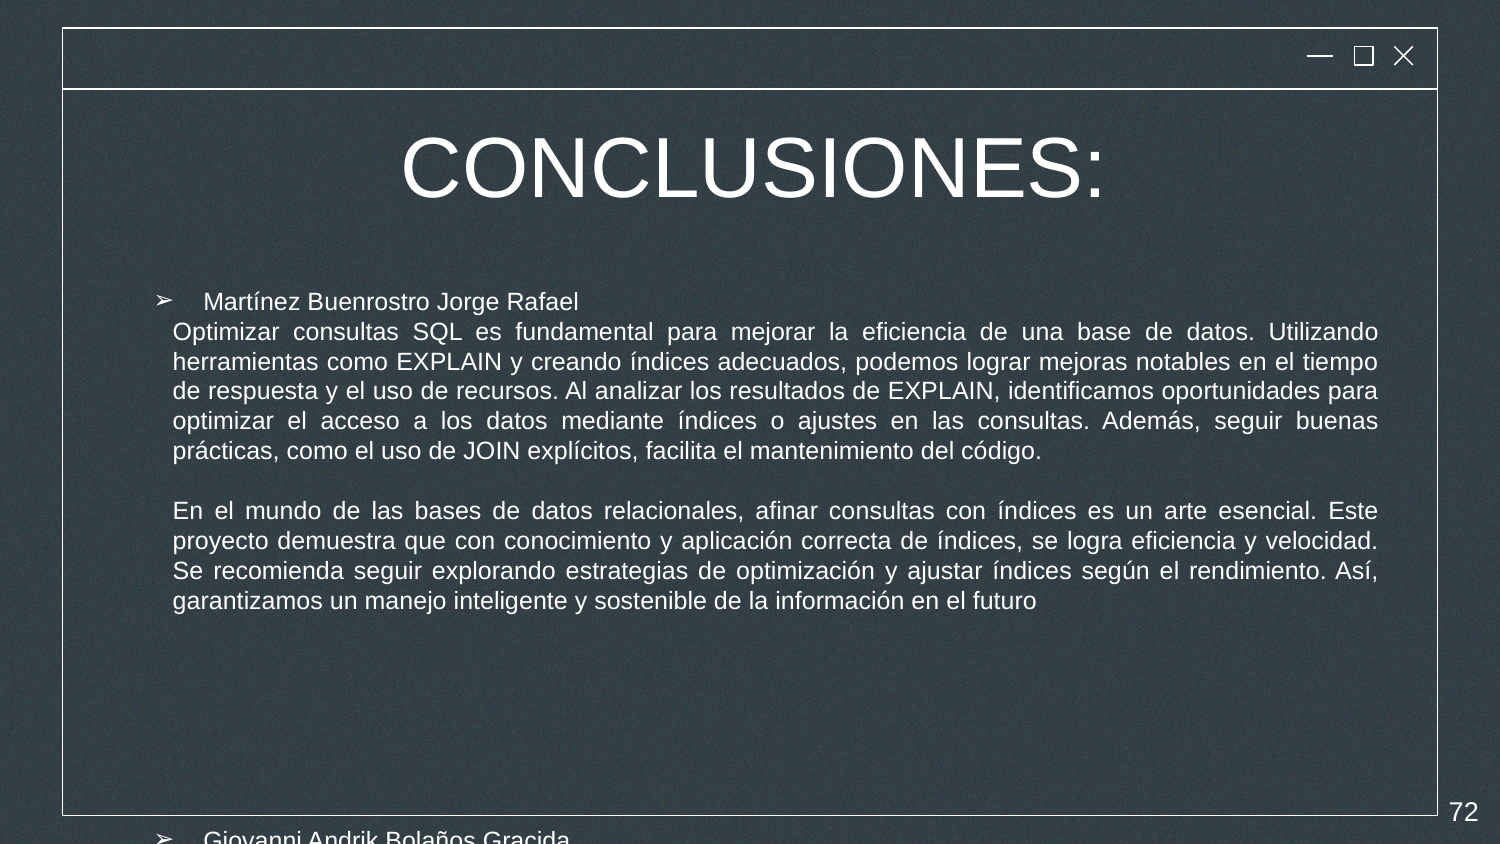

CONCLUSIONES:
Martínez Buenrostro Jorge Rafael
Optimizar consultas SQL es fundamental para mejorar la eficiencia de una base de datos. Utilizando herramientas como EXPLAIN y creando índices adecuados, podemos lograr mejoras notables en el tiempo de respuesta y el uso de recursos. Al analizar los resultados de EXPLAIN, identificamos oportunidades para optimizar el acceso a los datos mediante índices o ajustes en las consultas. Además, seguir buenas prácticas, como el uso de JOIN explícitos, facilita el mantenimiento del código.

En el mundo de las bases de datos relacionales, afinar consultas con índices es un arte esencial. Este proyecto demuestra que con conocimiento y aplicación correcta de índices, se logra eficiencia y velocidad. Se recomienda seguir explorando estrategias de optimización y ajustar índices según el rendimiento. Así, garantizamos un manejo inteligente y sostenible de la información en el futuro

Giovanni Andrik Bolaños Gracida
72